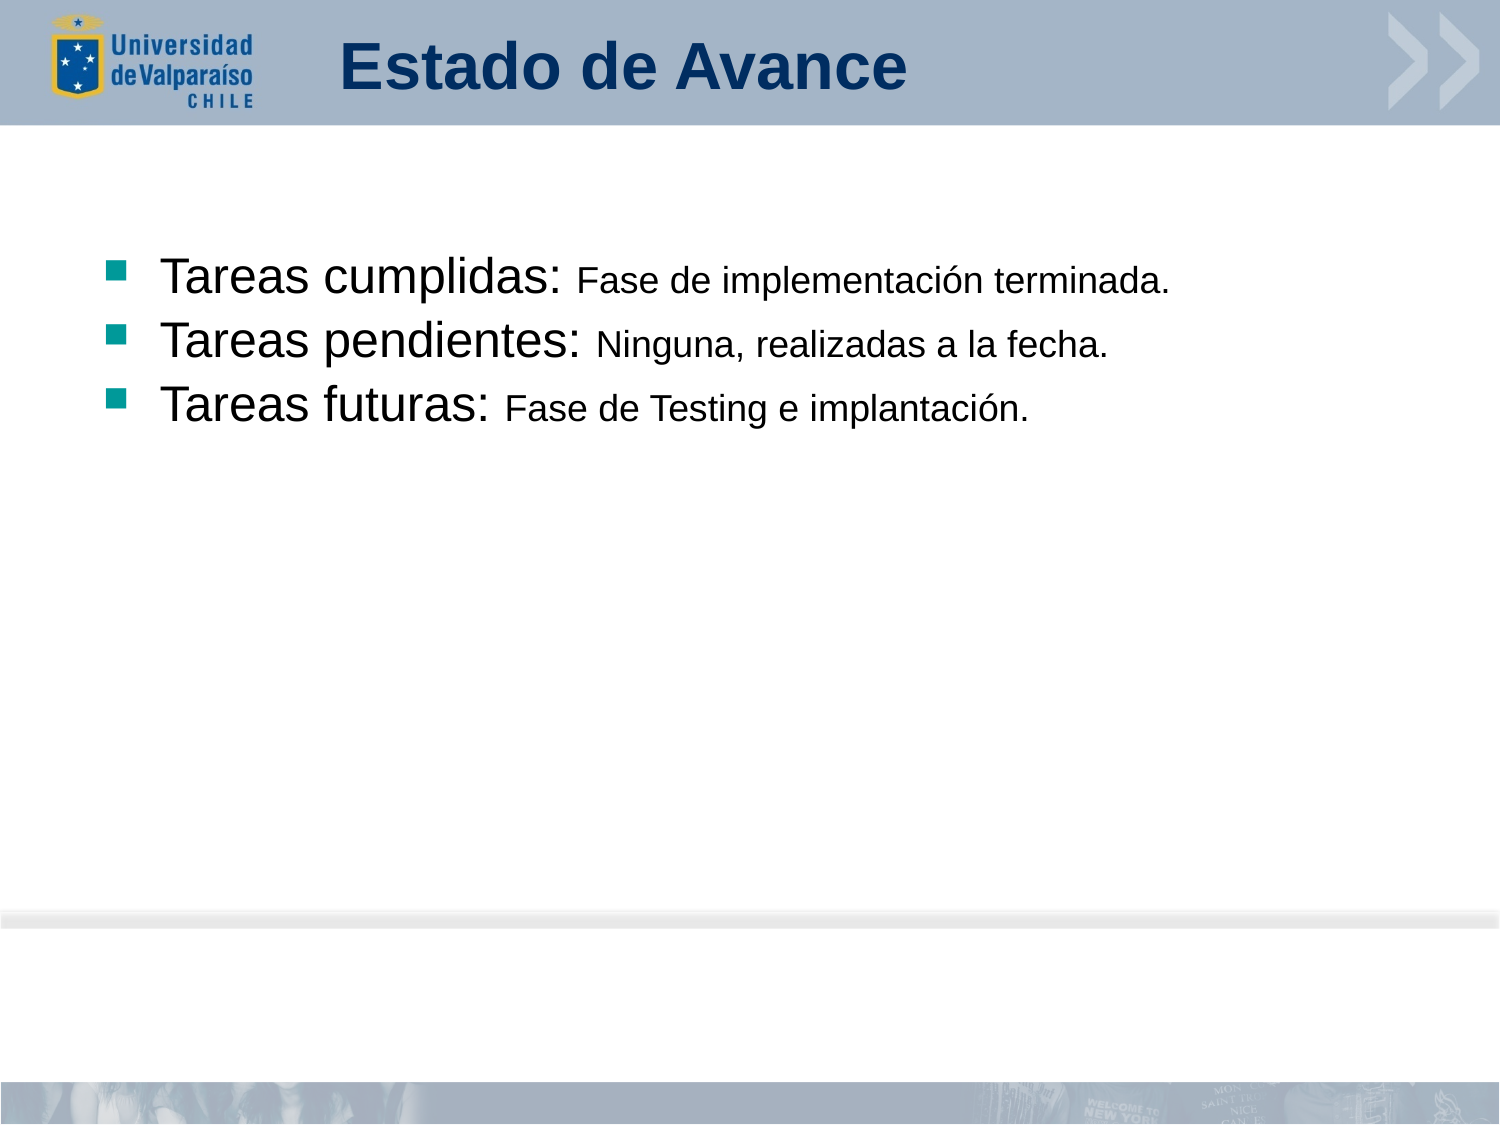

# Estado de Avance
Tareas cumplidas: Fase de implementación terminada.
Tareas pendientes: Ninguna, realizadas a la fecha.
Tareas futuras: Fase de Testing e implantación.